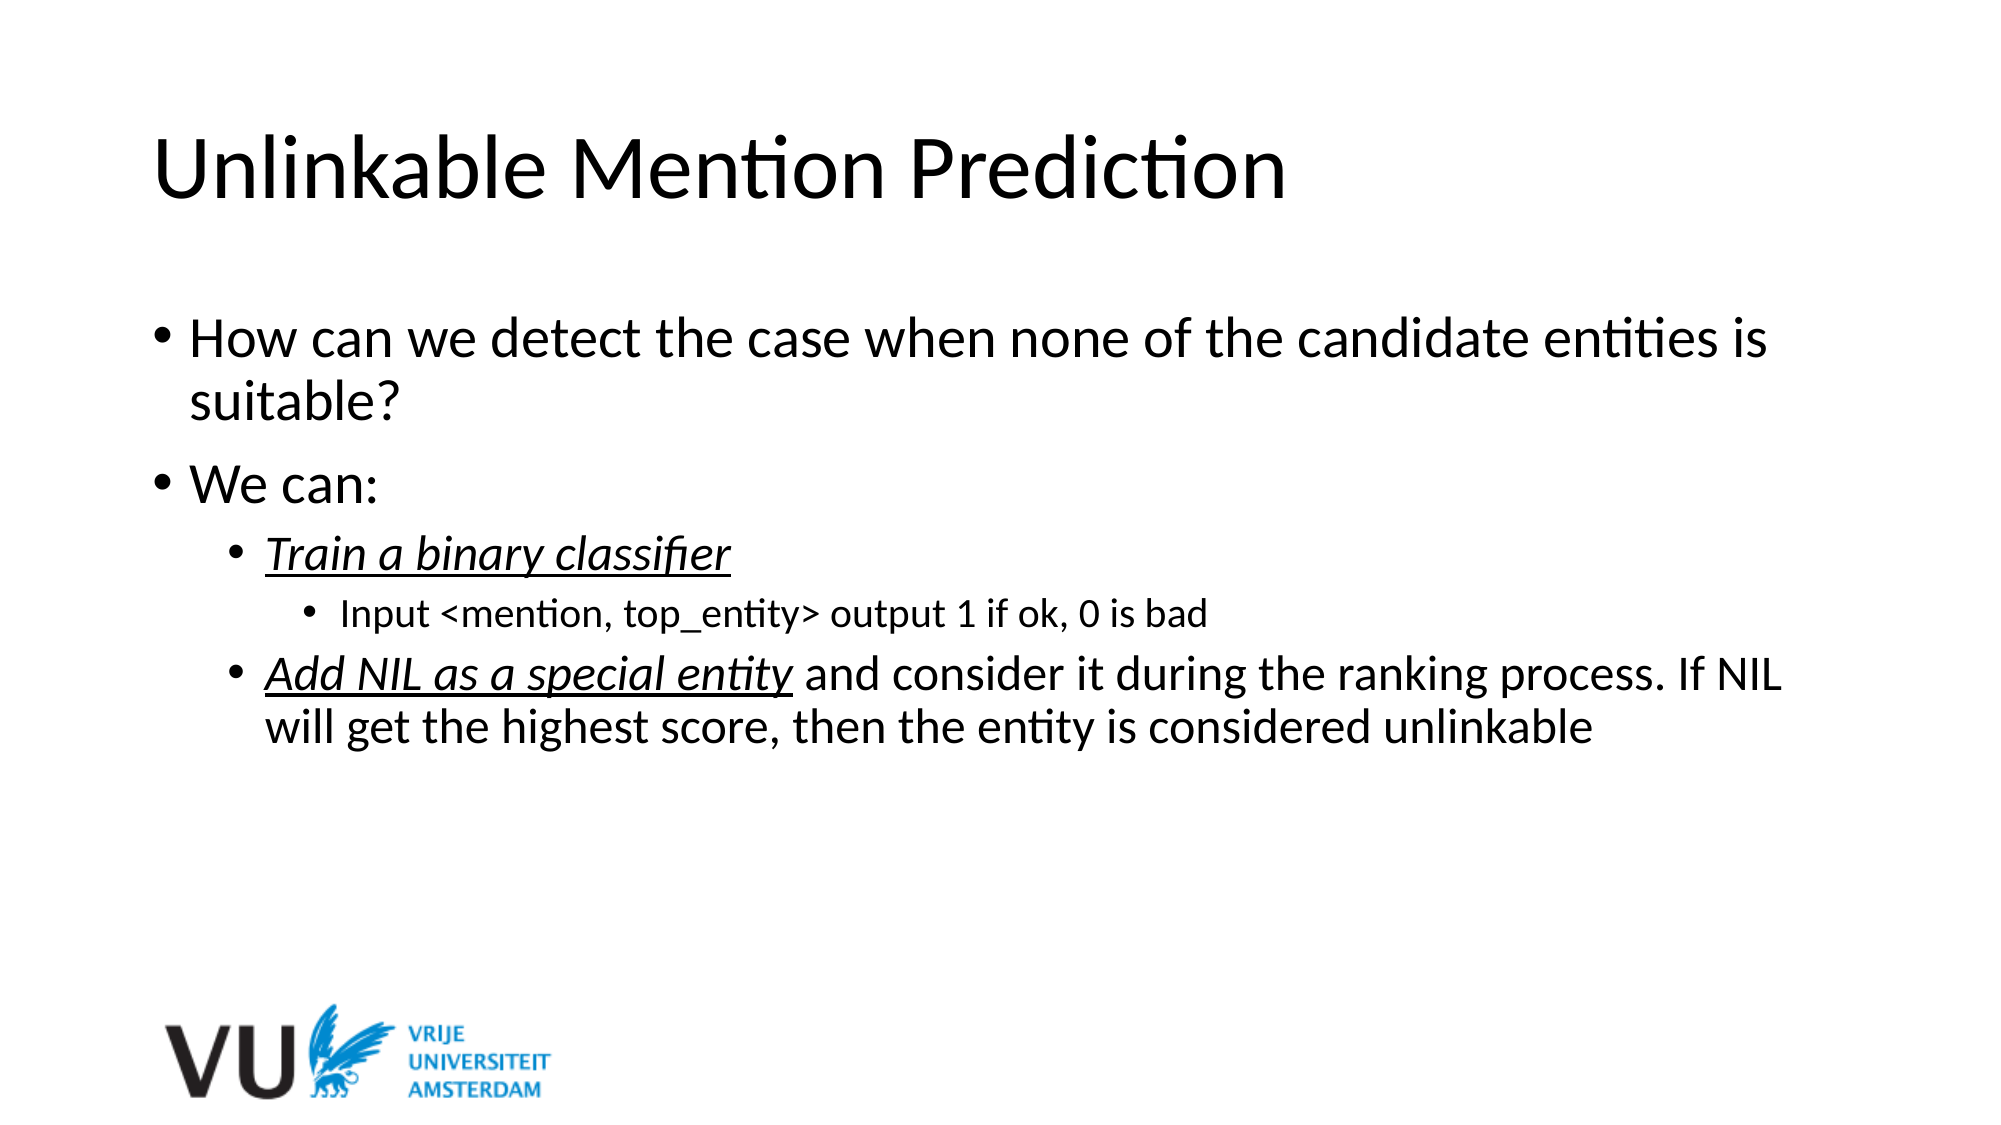

# Unlinkable Mention Prediction
How can we detect the case when none of the candidate entities is suitable?
We can:
Train a binary classifier
Input <mention, top_entity> output 1 if ok, 0 is bad
Add NIL as a special entity and consider it during the ranking process. If NIL will get the highest score, then the entity is considered unlinkable